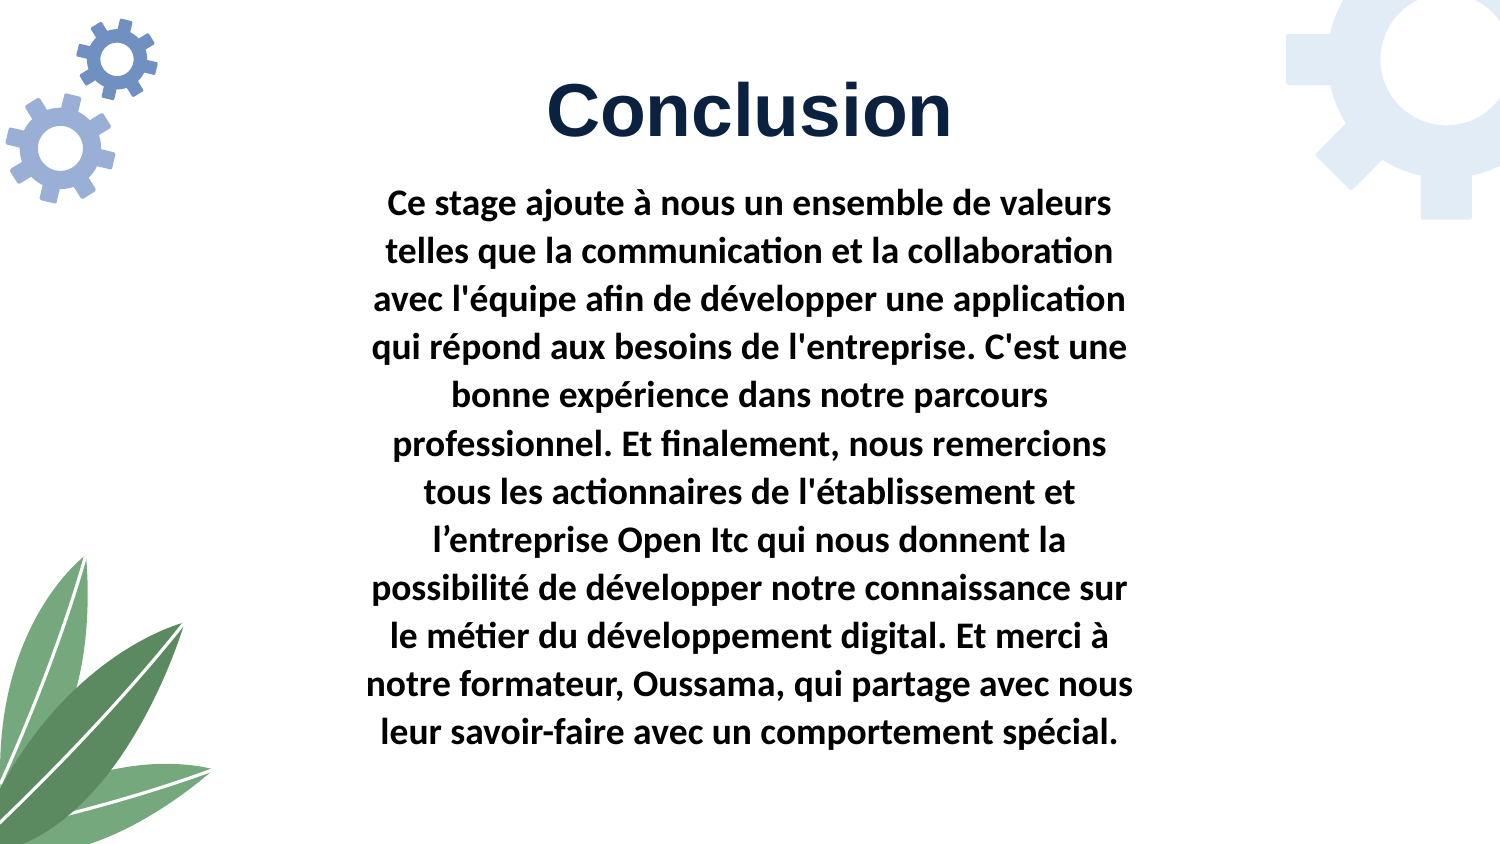

# Conclusion
Ce stage ajoute à nous un ensemble de valeurs telles que la communication et la collaboration avec l'équipe afin de développer une application qui répond aux besoins de l'entreprise. C'est une bonne expérience dans notre parcours professionnel. Et finalement, nous remercions tous les actionnaires de l'établissement et l’entreprise Open Itc qui nous donnent la possibilité de développer notre connaissance sur le métier du développement digital. Et merci à notre formateur, Oussama, qui partage avec nous leur savoir-faire avec un comportement spécial.